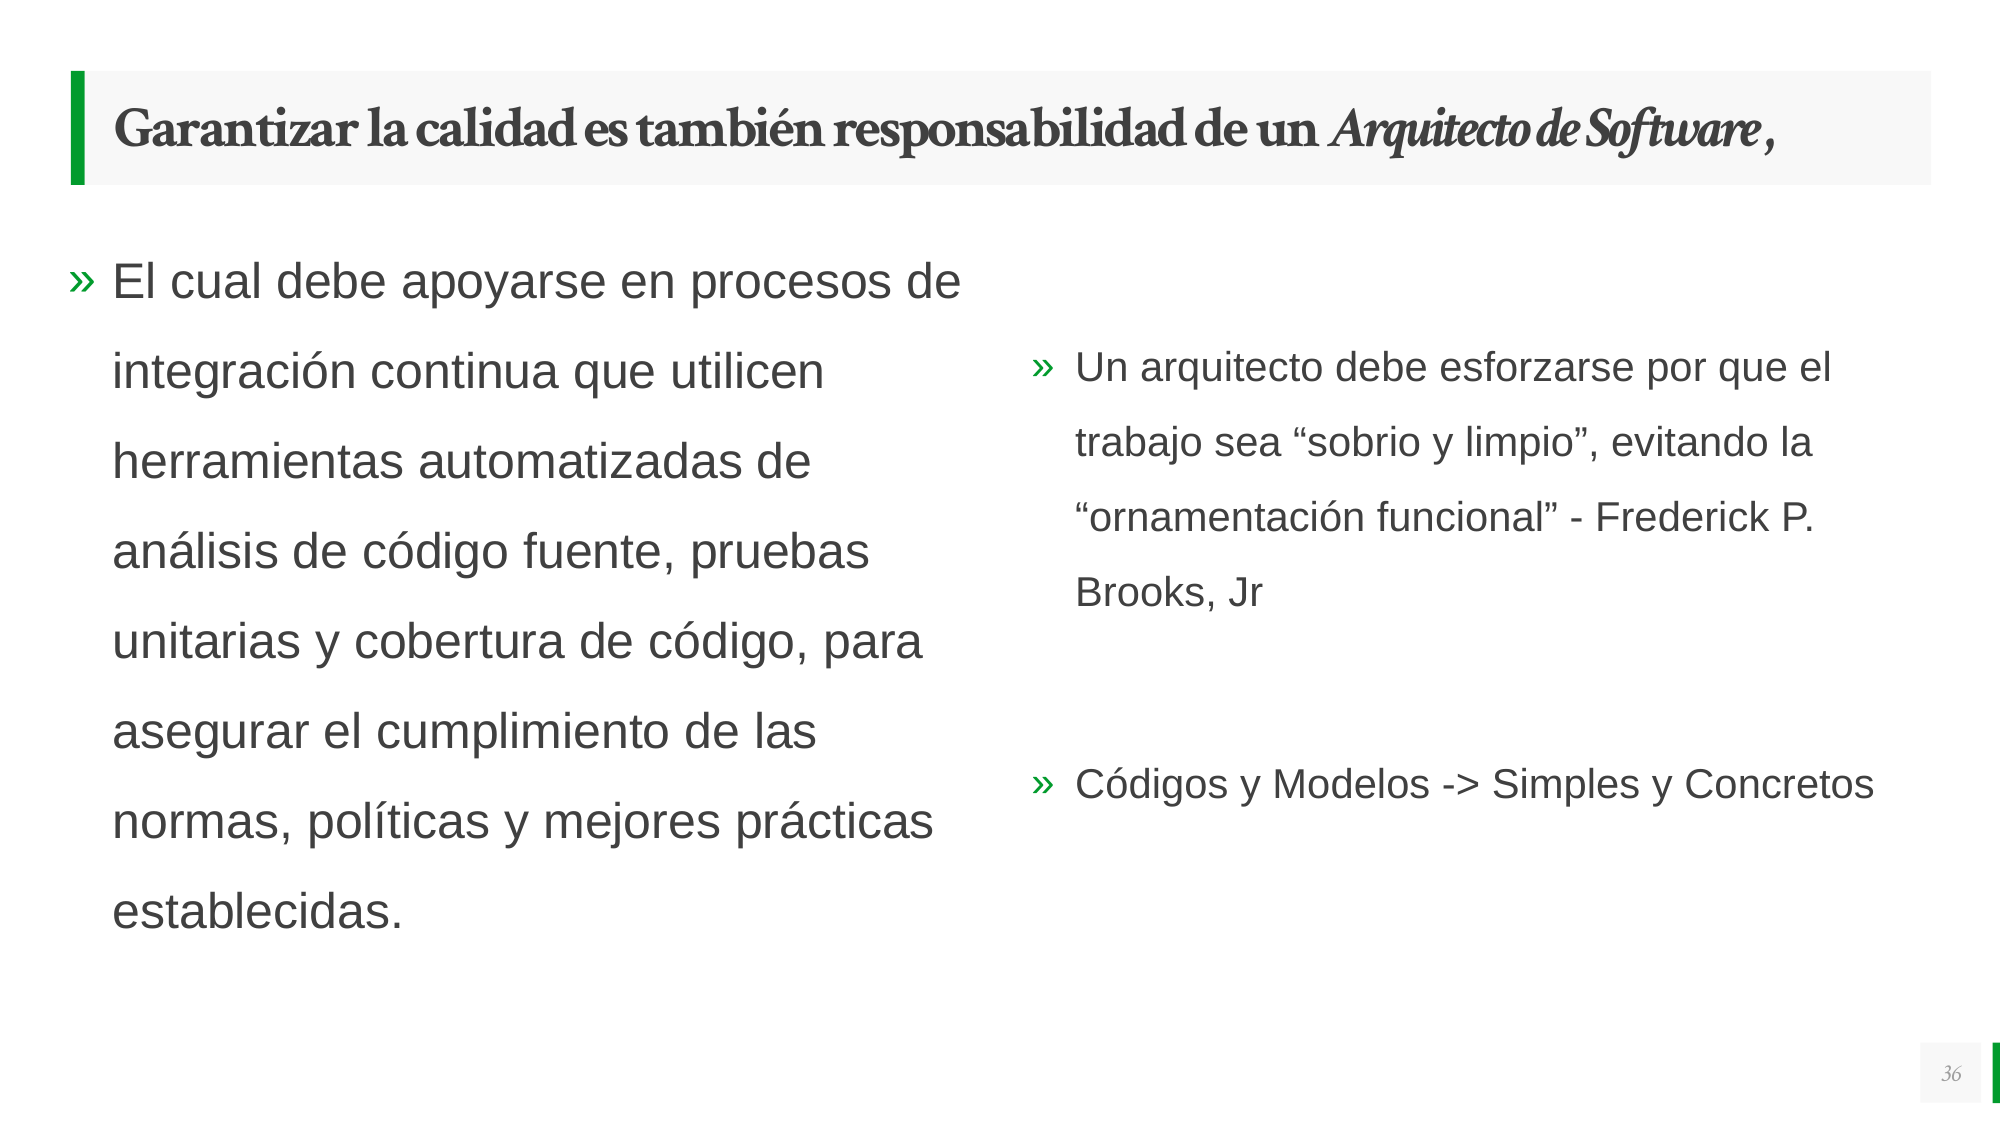

# Garantizar la calidad es también responsabilidad de un Arquitecto de Software,
El cual debe apoyarse en procesos de integración continua que utilicen herramientas automatizadas de análisis de código fuente, pruebas unitarias y cobertura de código, para asegurar el cumplimiento de las normas, políticas y mejores prácticas establecidas.
Un arquitecto debe esforzarse por que el trabajo sea “sobrio y limpio”, evitando la “ornamentación funcional” - Frederick P. Brooks, Jr

Códigos y Modelos -> Simples y Concretos

36